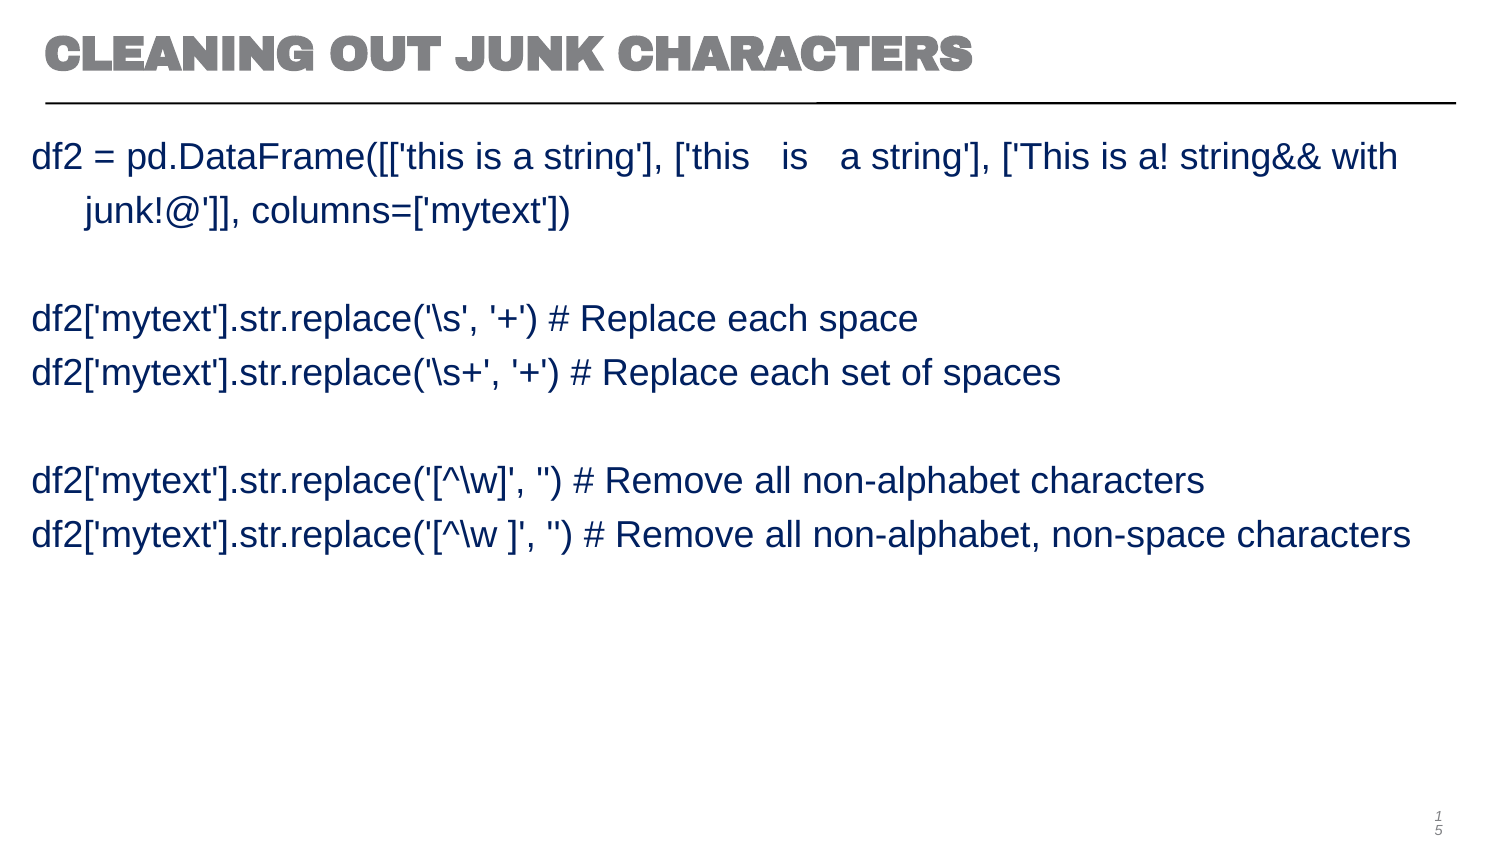

# Cleaning out junk characters
df2 = pd.DataFrame([['this is a string'], ['this   is   a string'], ['This is a! string&& with junk!@']], columns=['mytext'])

df2['mytext'].str.replace('\s', '+') # Replace each space
df2['mytext'].str.replace('\s+', '+') # Replace each set of spaces

df2['mytext'].str.replace('[^\w]', '') # Remove all non-alphabet characters
df2['mytext'].str.replace('[^\w ]', '') # Remove all non-alphabet, non-space characters

15